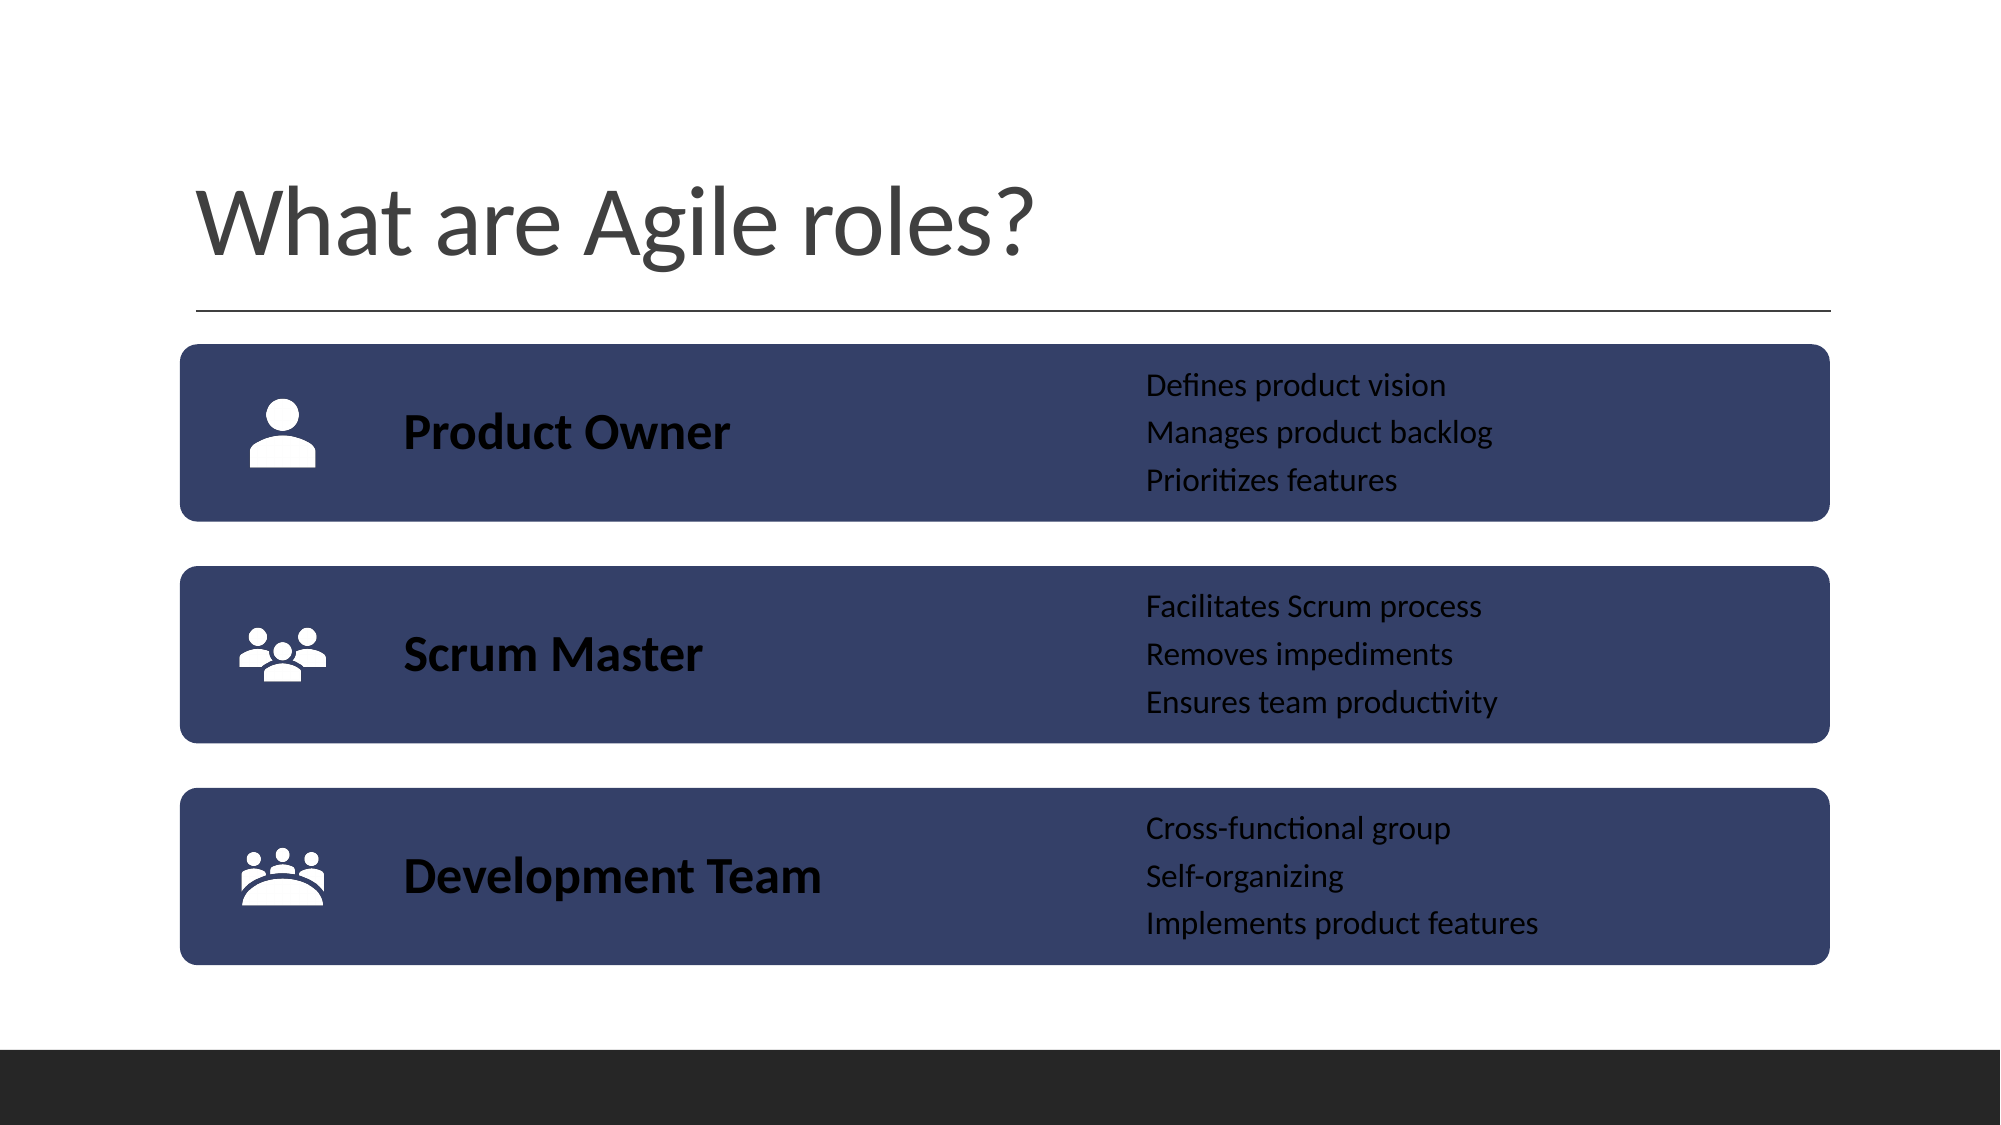

# What are Agile roles?
Product Owner
Defines product vision
Manages product backlog
Prioritizes features
Scrum Master
Facilitates Scrum process
Removes impediments
Ensures team productivity
Development Team
Cross-functional group
Self-organizing
Implements product features